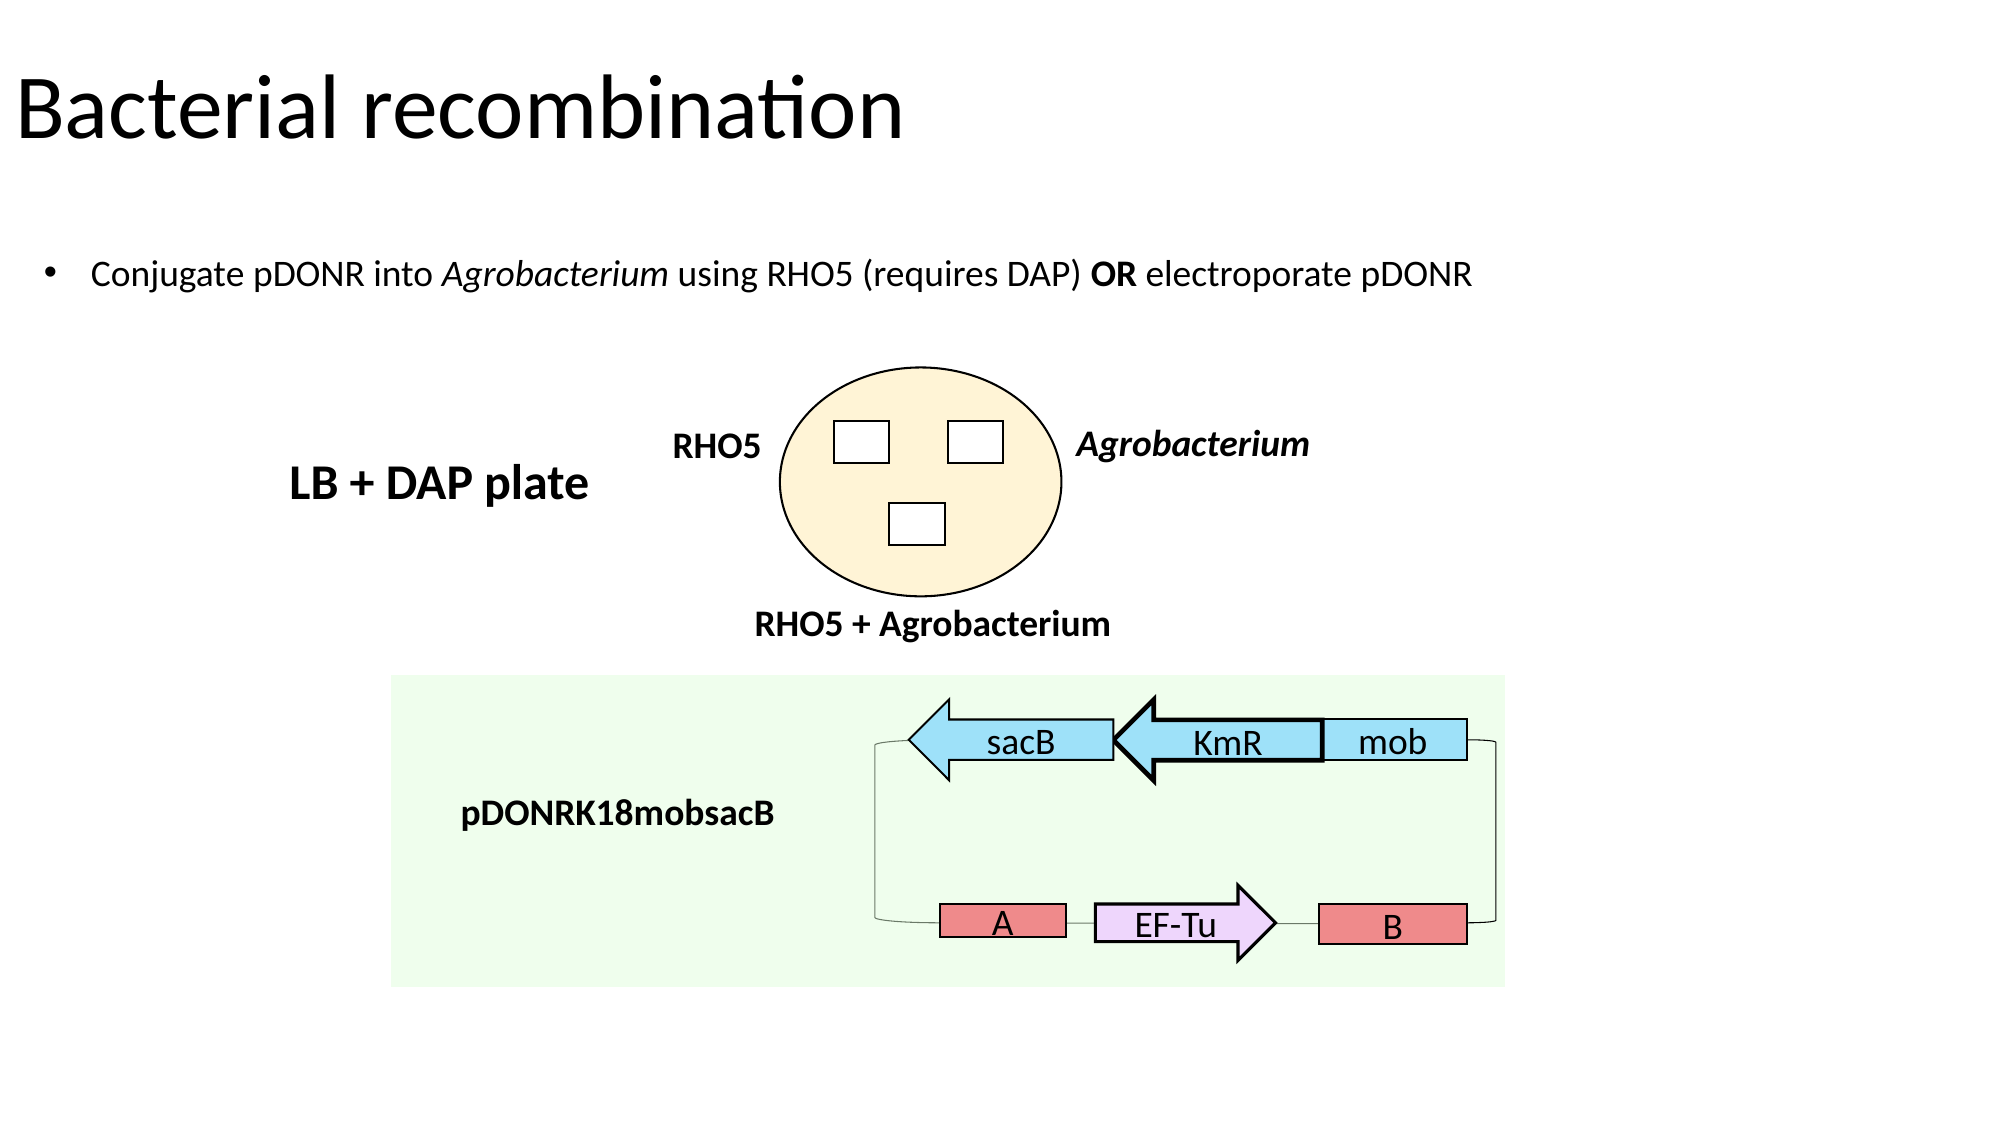

# Bacterial recombination
Conjugate pDONR into Agrobacterium using RHO5 (requires DAP) OR electroporate pDONR

Agrobacterium
RHO5

LB + DAP plate

RHO5 + Agrobacterium

sacB
KmR
mob

pDONRK18mobsacB
EF-Tu
A
B